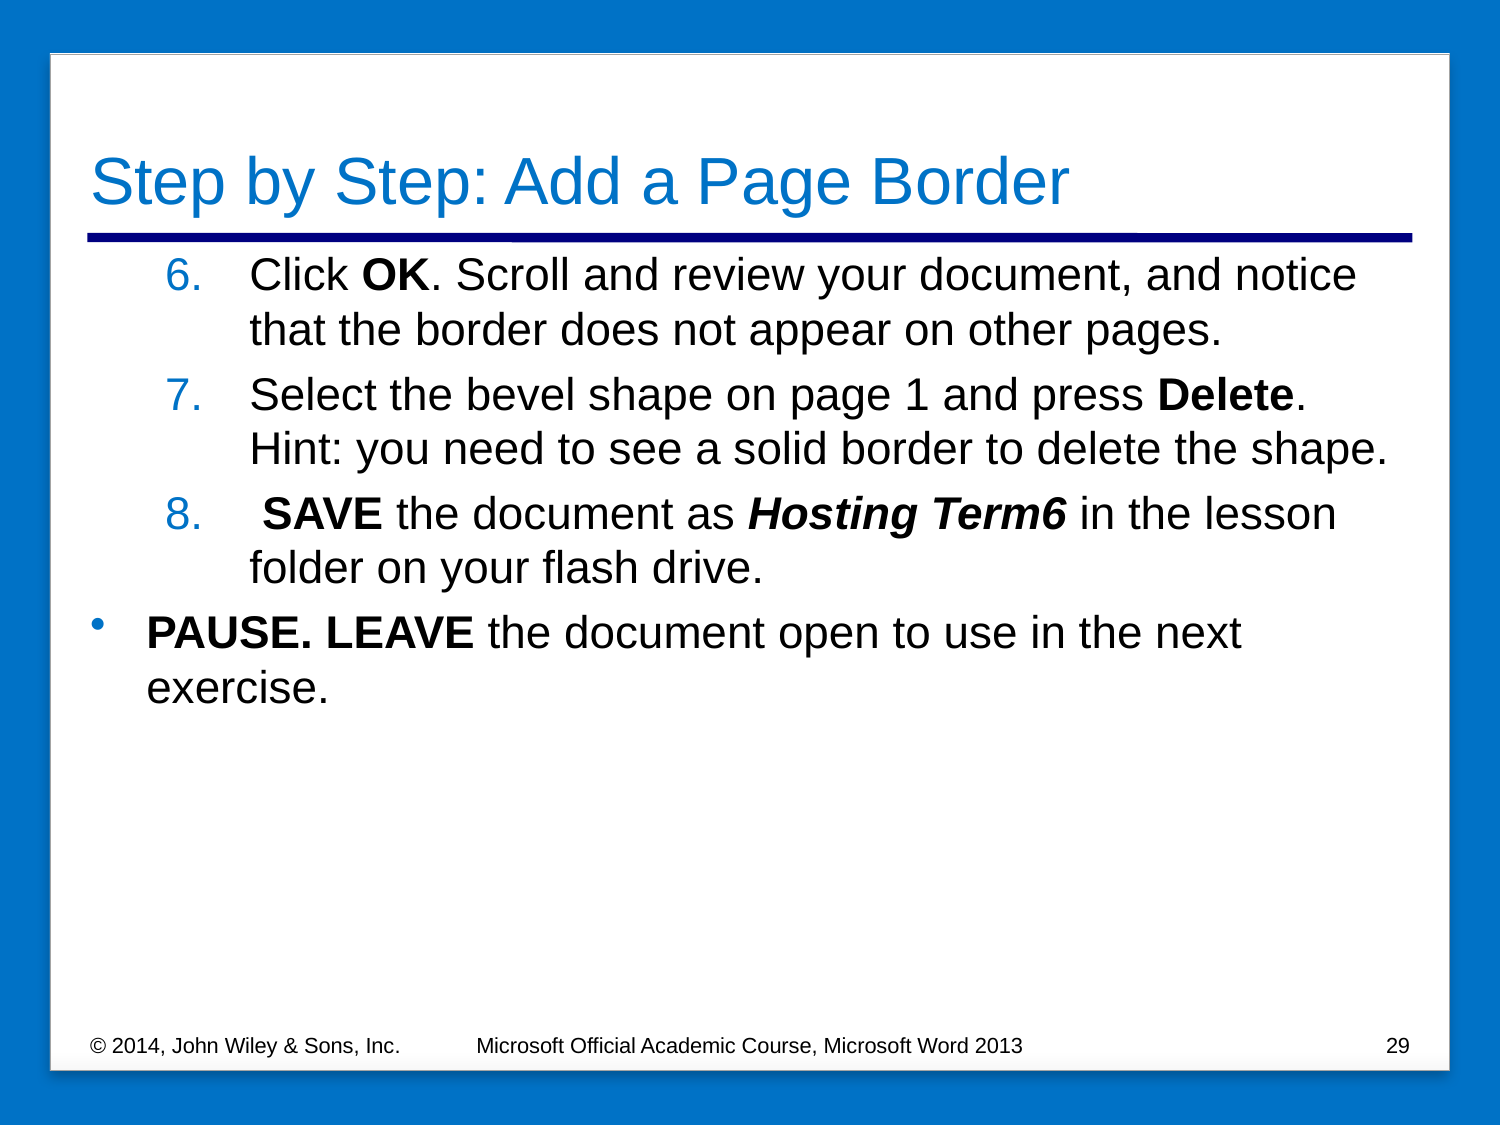

# Step by Step: Add a Page Border
Click OK. Scroll and review your document, and notice that the border does not appear on other pages.
Select the bevel shape on page 1 and press Delete. Hint: you need to see a solid border to delete the shape.
 SAVE the document as Hosting Term6 in the lesson folder on your flash drive.
PAUSE. LEAVE the document open to use in the next exercise.
© 2014, John Wiley & Sons, Inc.
Microsoft Official Academic Course, Microsoft Word 2013
29